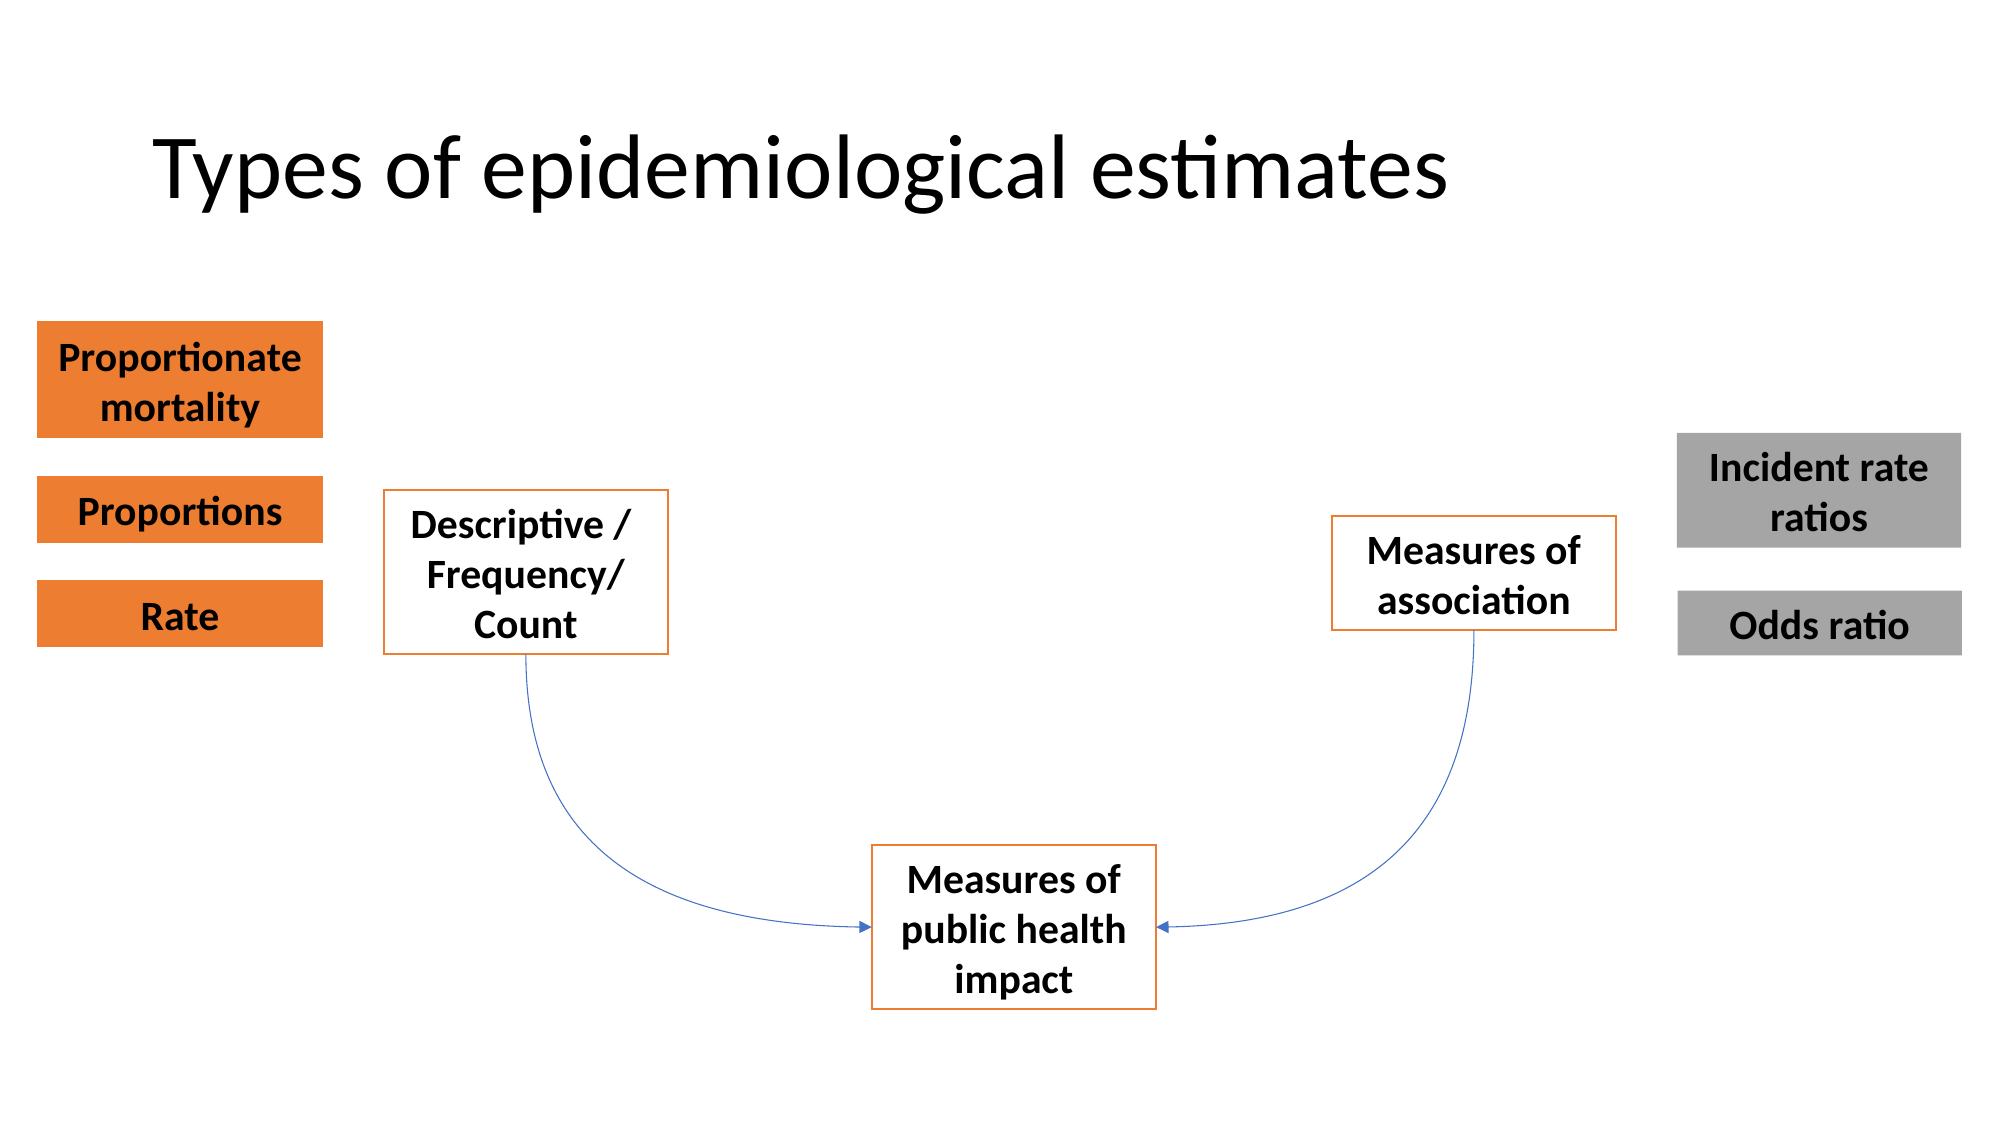

# Types of epidemiological estimates
Proportionate mortality
Incident rate ratios
Proportions
Descriptive /
Frequency/
Count
Measures of association
Rate
Odds ratio
Measures of public health impact